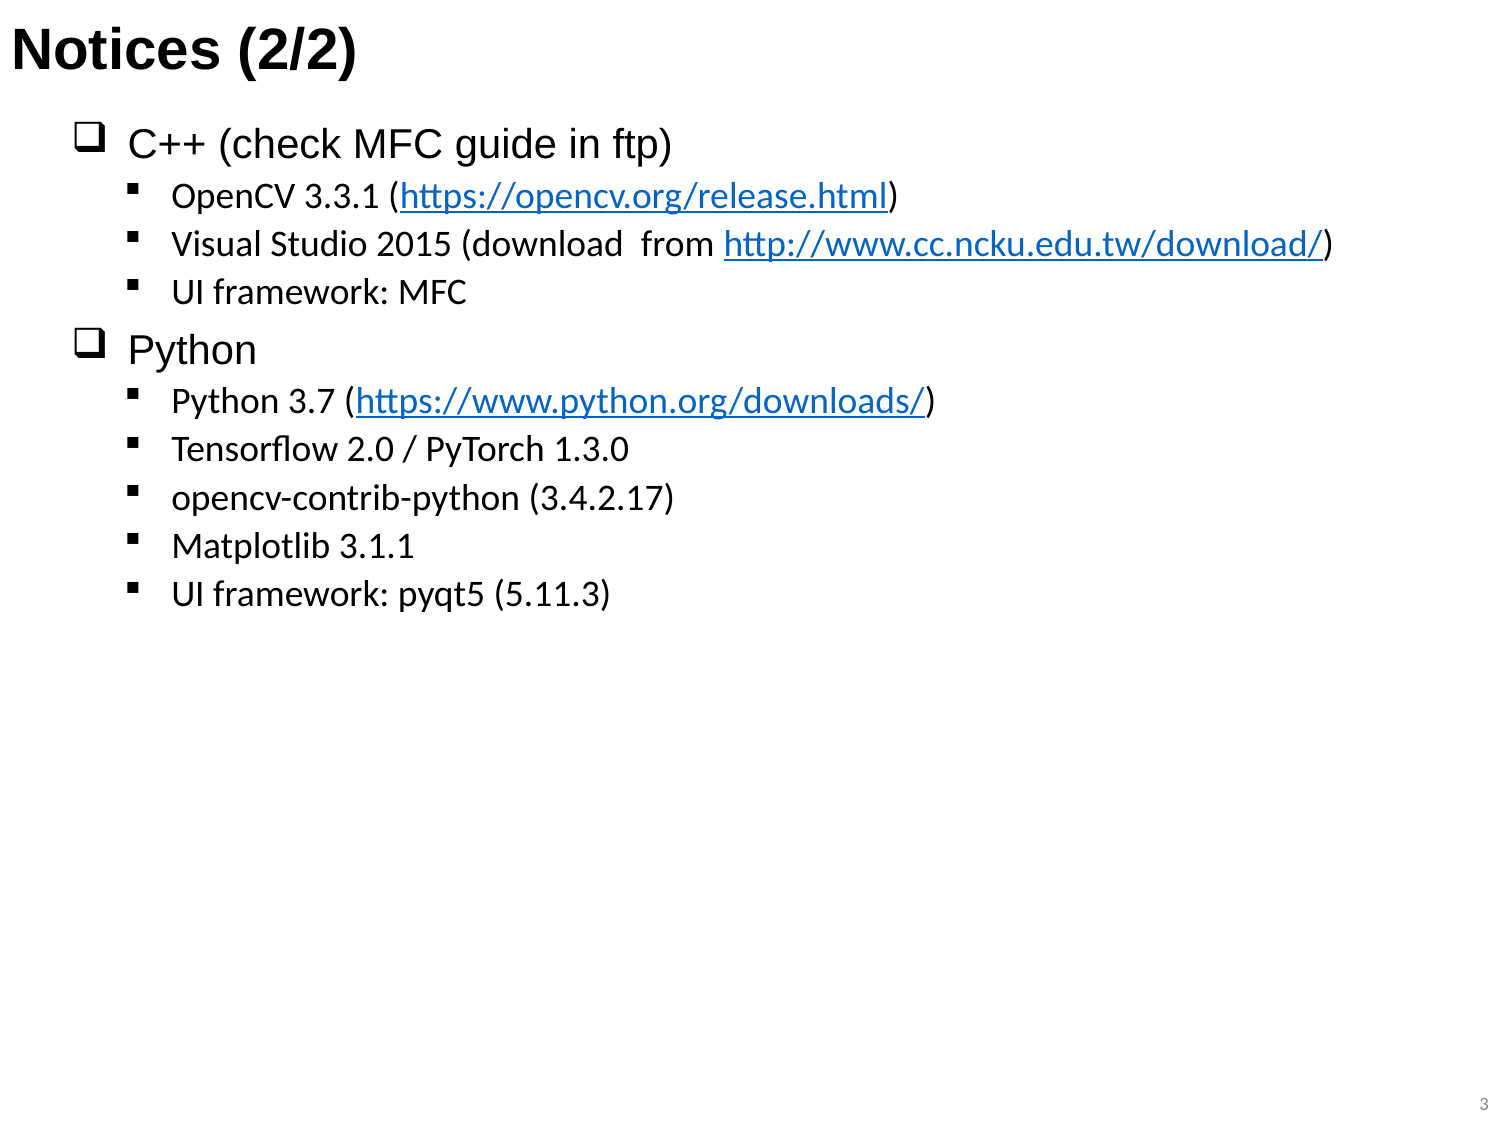

# Notices (2/2)
C++ (check MFC guide in ftp)
OpenCV 3.3.1 (https://opencv.org/release.html)
Visual Studio 2015 (download  from http://www.cc.ncku.edu.tw/download/)
UI framework: MFC
Python
Python 3.7 (https://www.python.org/downloads/)
Tensorflow 2.0 / PyTorch 1.3.0
opencv-contrib-python (3.4.2.17)
Matplotlib 3.1.1
UI framework: pyqt5 (5.11.3)

3